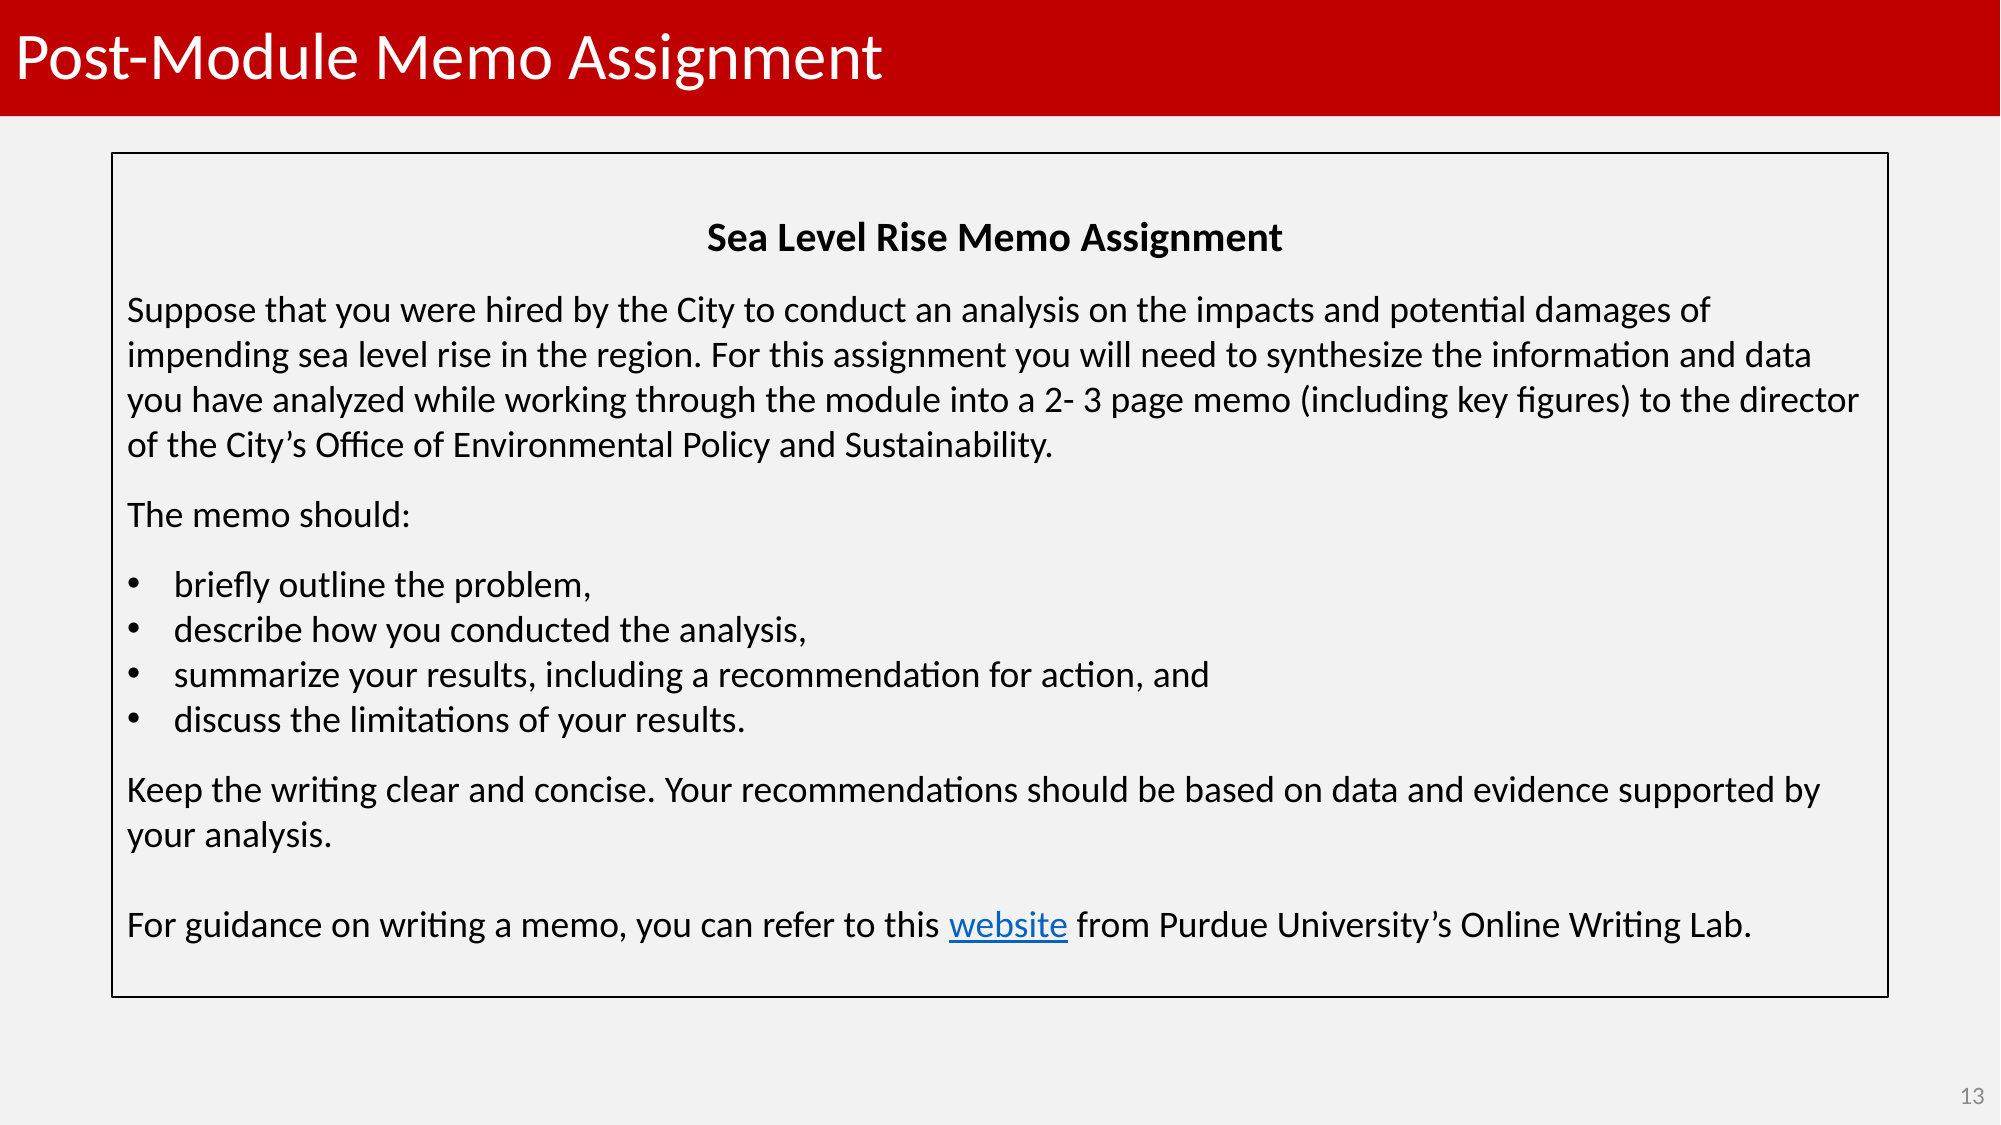

# Post-Module Memo Assignment

Sea Level Rise Memo Assignment

Suppose that you were hired by the City to conduct an analysis on the impacts and potential damages of impending sea level rise in the region. For this assignment you will need to synthesize the information and data you have analyzed while working through the module into a 2- 3 page memo (including key figures) to the director of the City’s Office of Environmental Policy and Sustainability.

The memo should:

briefly outline the problem,
describe how you conducted the analysis,
summarize your results, including a recommendation for action, and
discuss the limitations of your results.

Keep the writing clear and concise. Your recommendations should be based on data and evidence supported by your analysis.

For guidance on writing a memo, you can refer to this website from Purdue University’s Online Writing Lab.

13